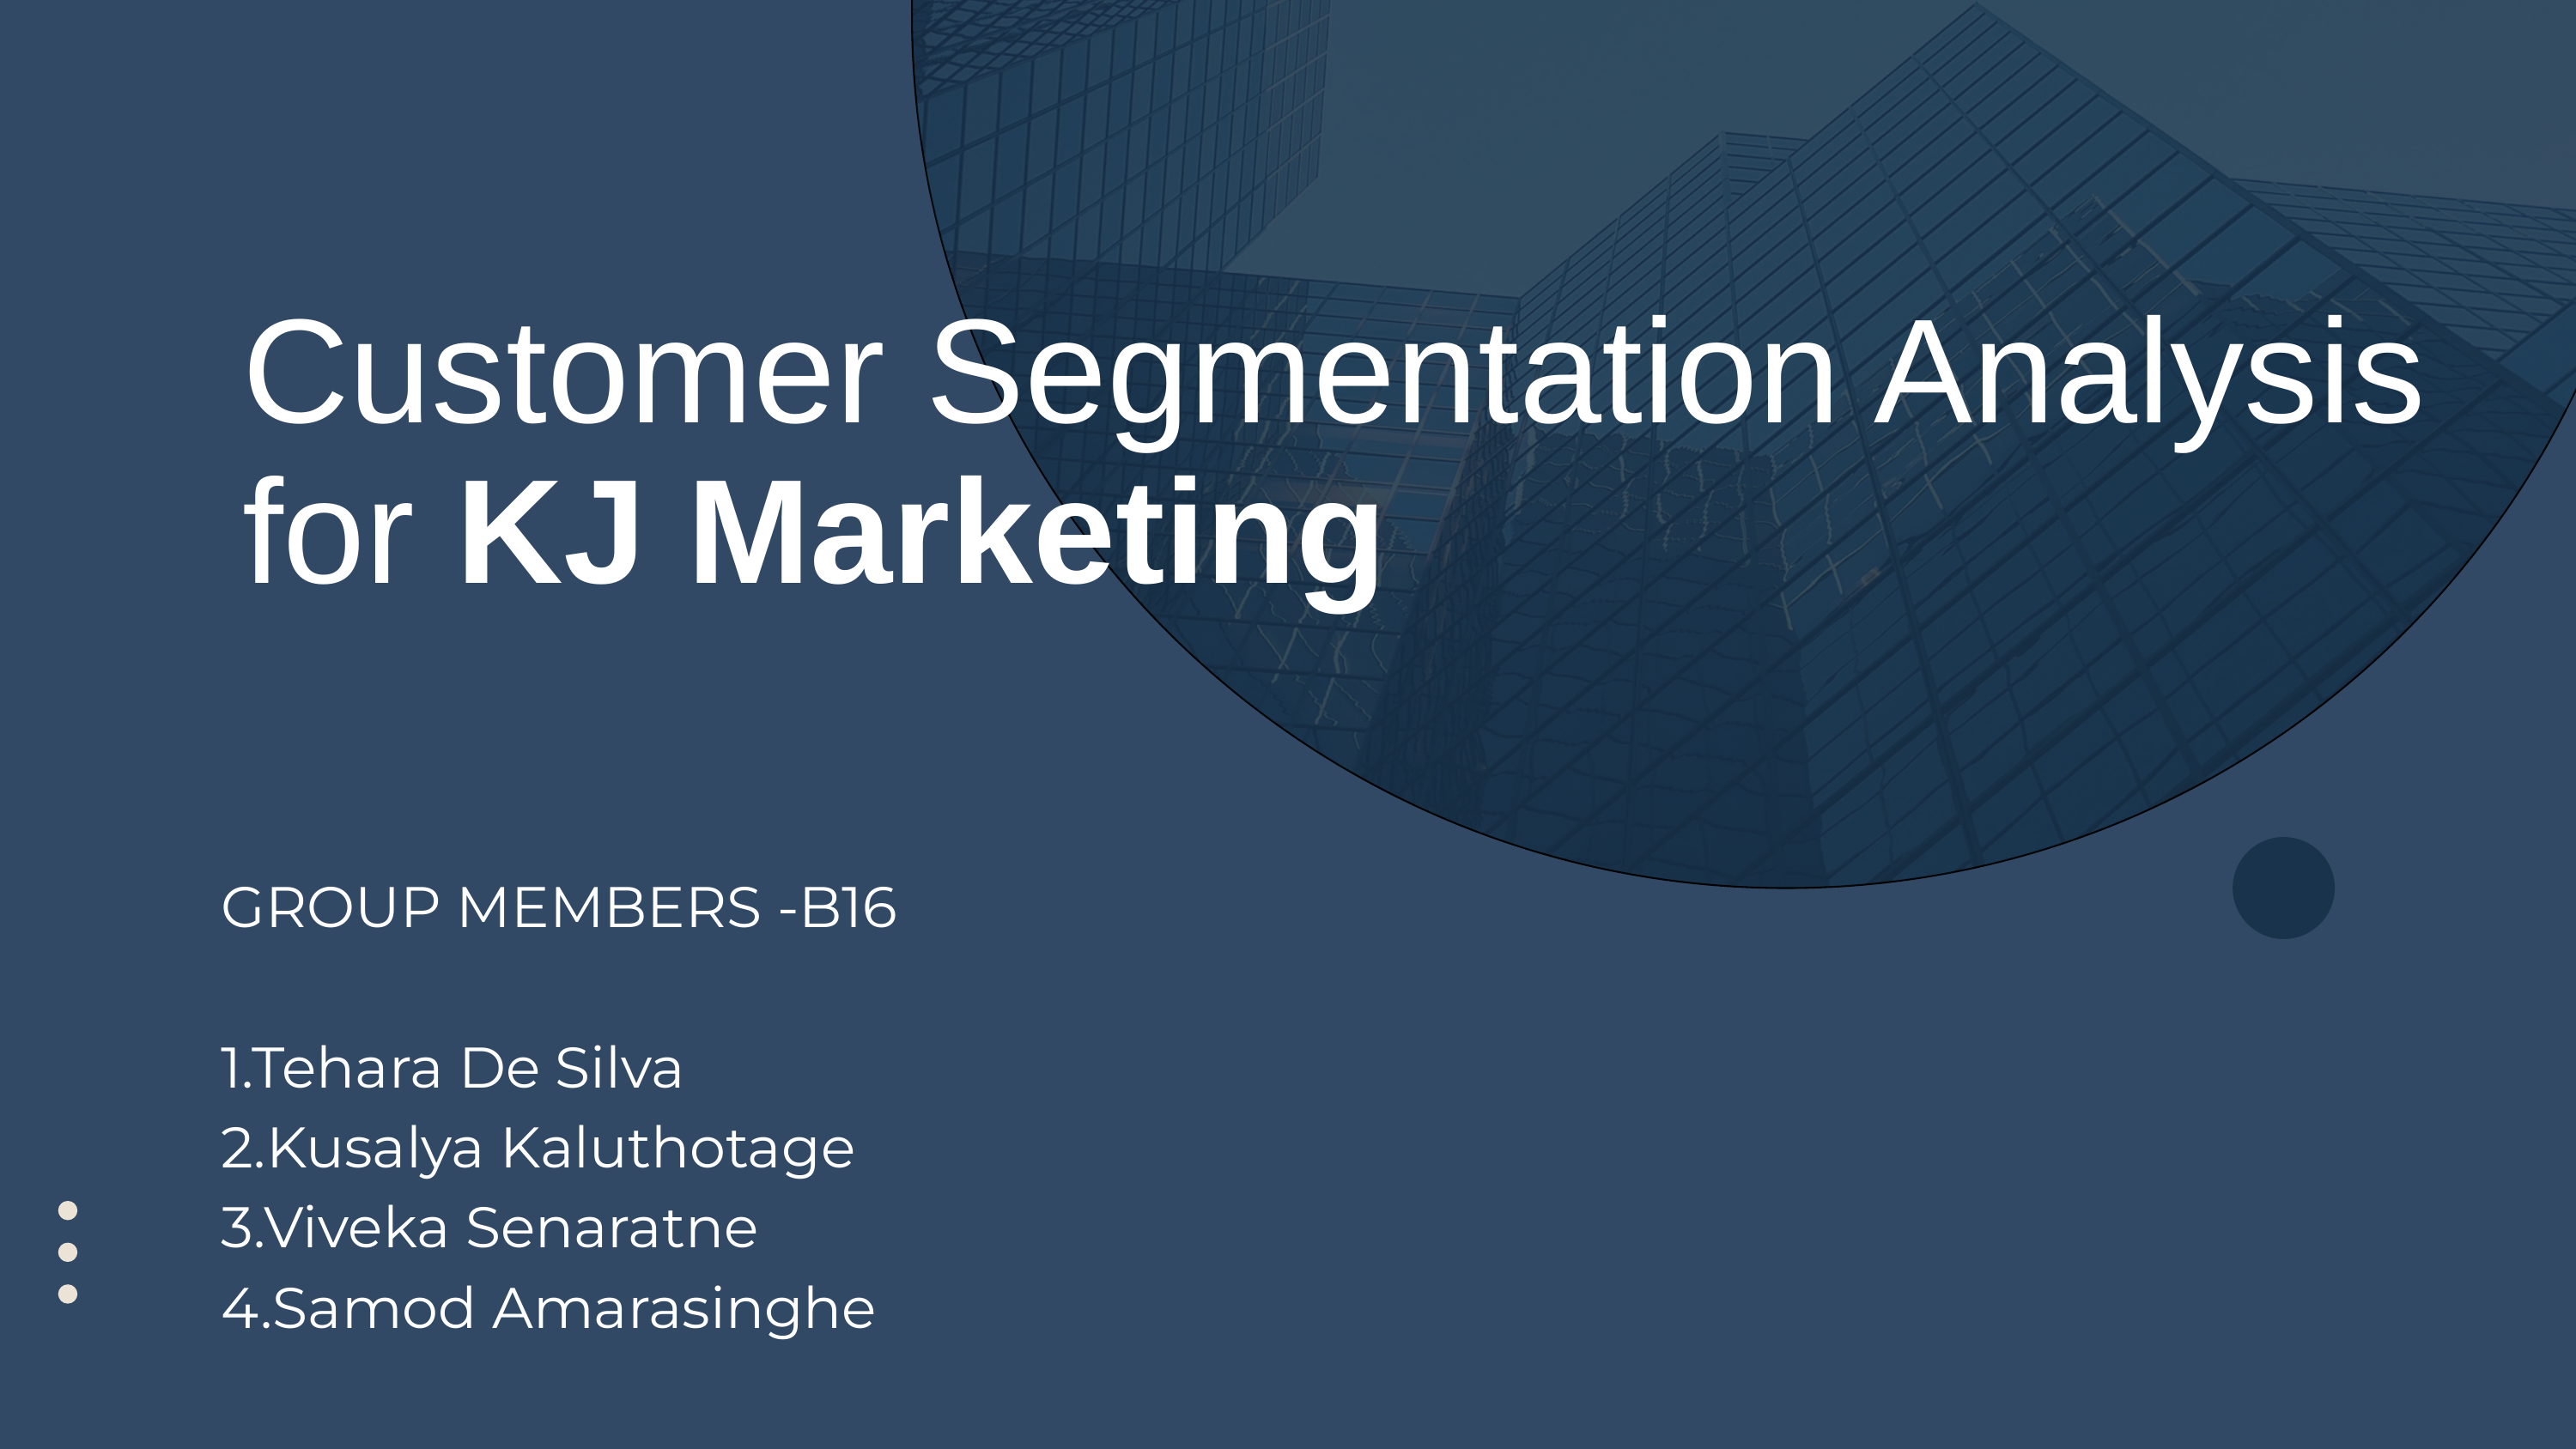

Customer Segmentation Analysis for KJ Marketing
GROUP MEMBERS -B16

1.Tehara De Silva
2.Kusalya Kaluthotage
3.Viveka Senaratne
4.Samod Amarasinghe